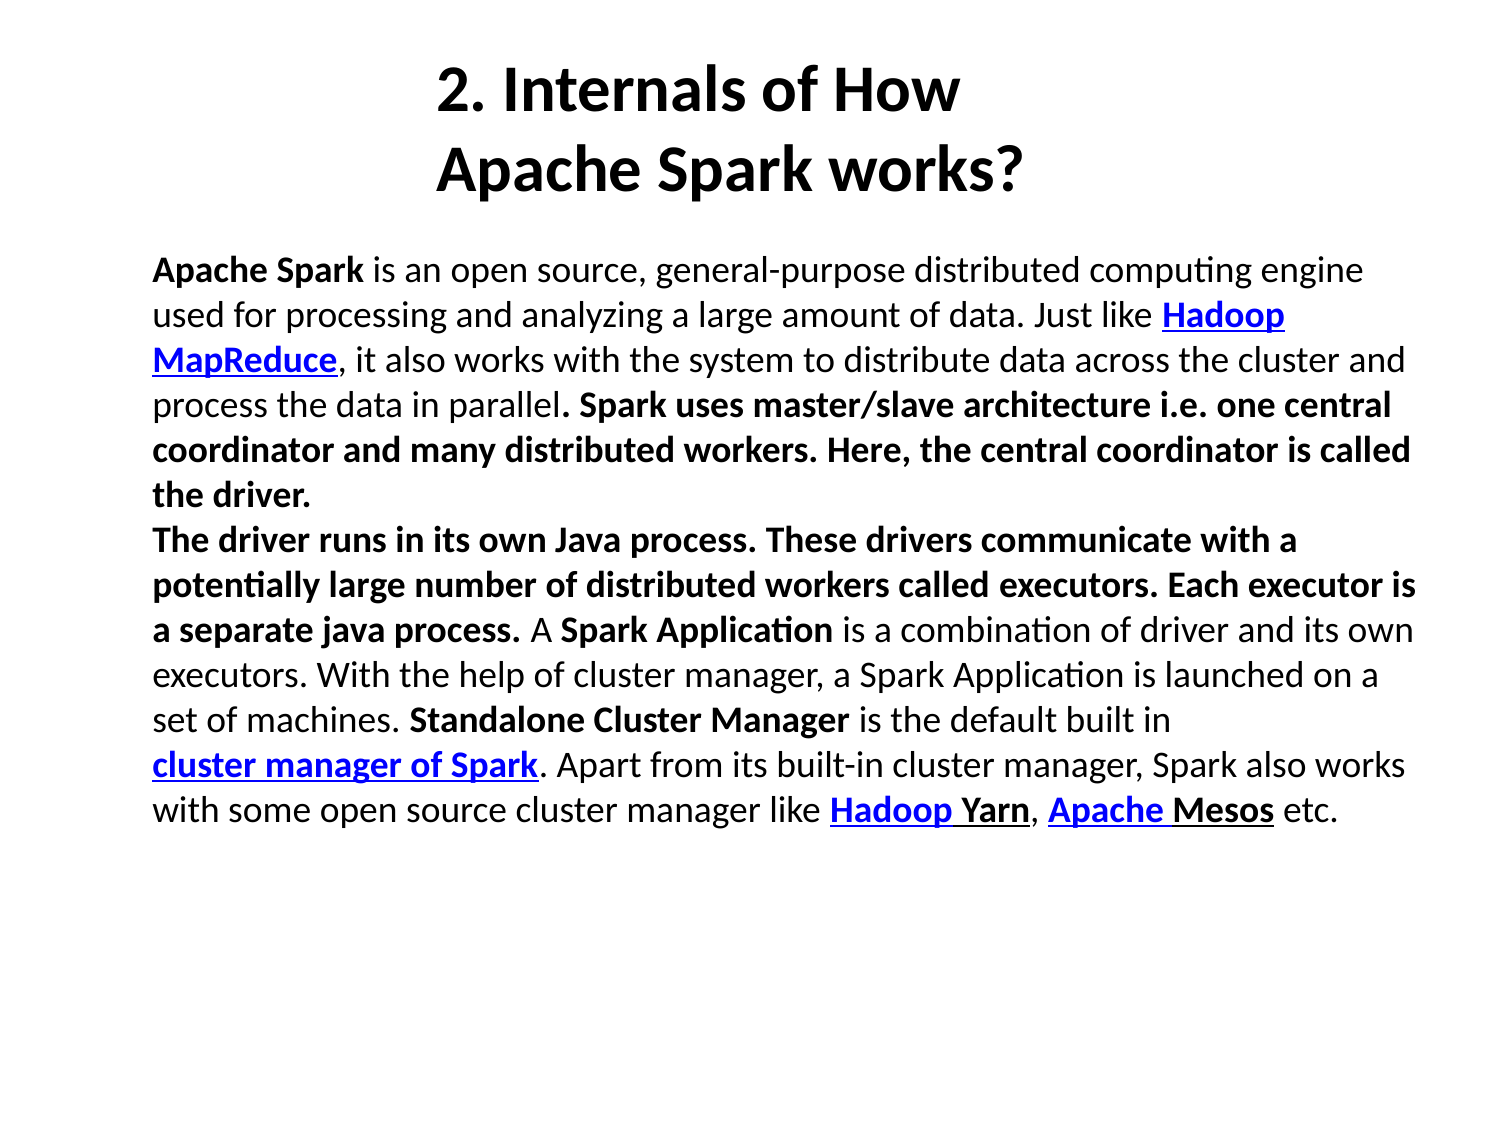

2. Internals of How Apache Spark works?
Apache Spark is an open source, general-purpose distributed computing engine used for processing and analyzing a large amount of data. Just like Hadoop MapReduce, it also works with the system to distribute data across the cluster and process the data in parallel. Spark uses master/slave architecture i.e. one central coordinator and many distributed workers. Here, the central coordinator is called the driver.
The driver runs in its own Java process. These drivers communicate with a potentially large number of distributed workers called executors. Each executor is a separate java process. A Spark Application is a combination of driver and its own executors. With the help of cluster manager, a Spark Application is launched on a set of machines. Standalone Cluster Manager is the default built in cluster manager of Spark. Apart from its built-in cluster manager, Spark also works with some open source cluster manager like Hadoop Yarn, Apache Mesos etc.